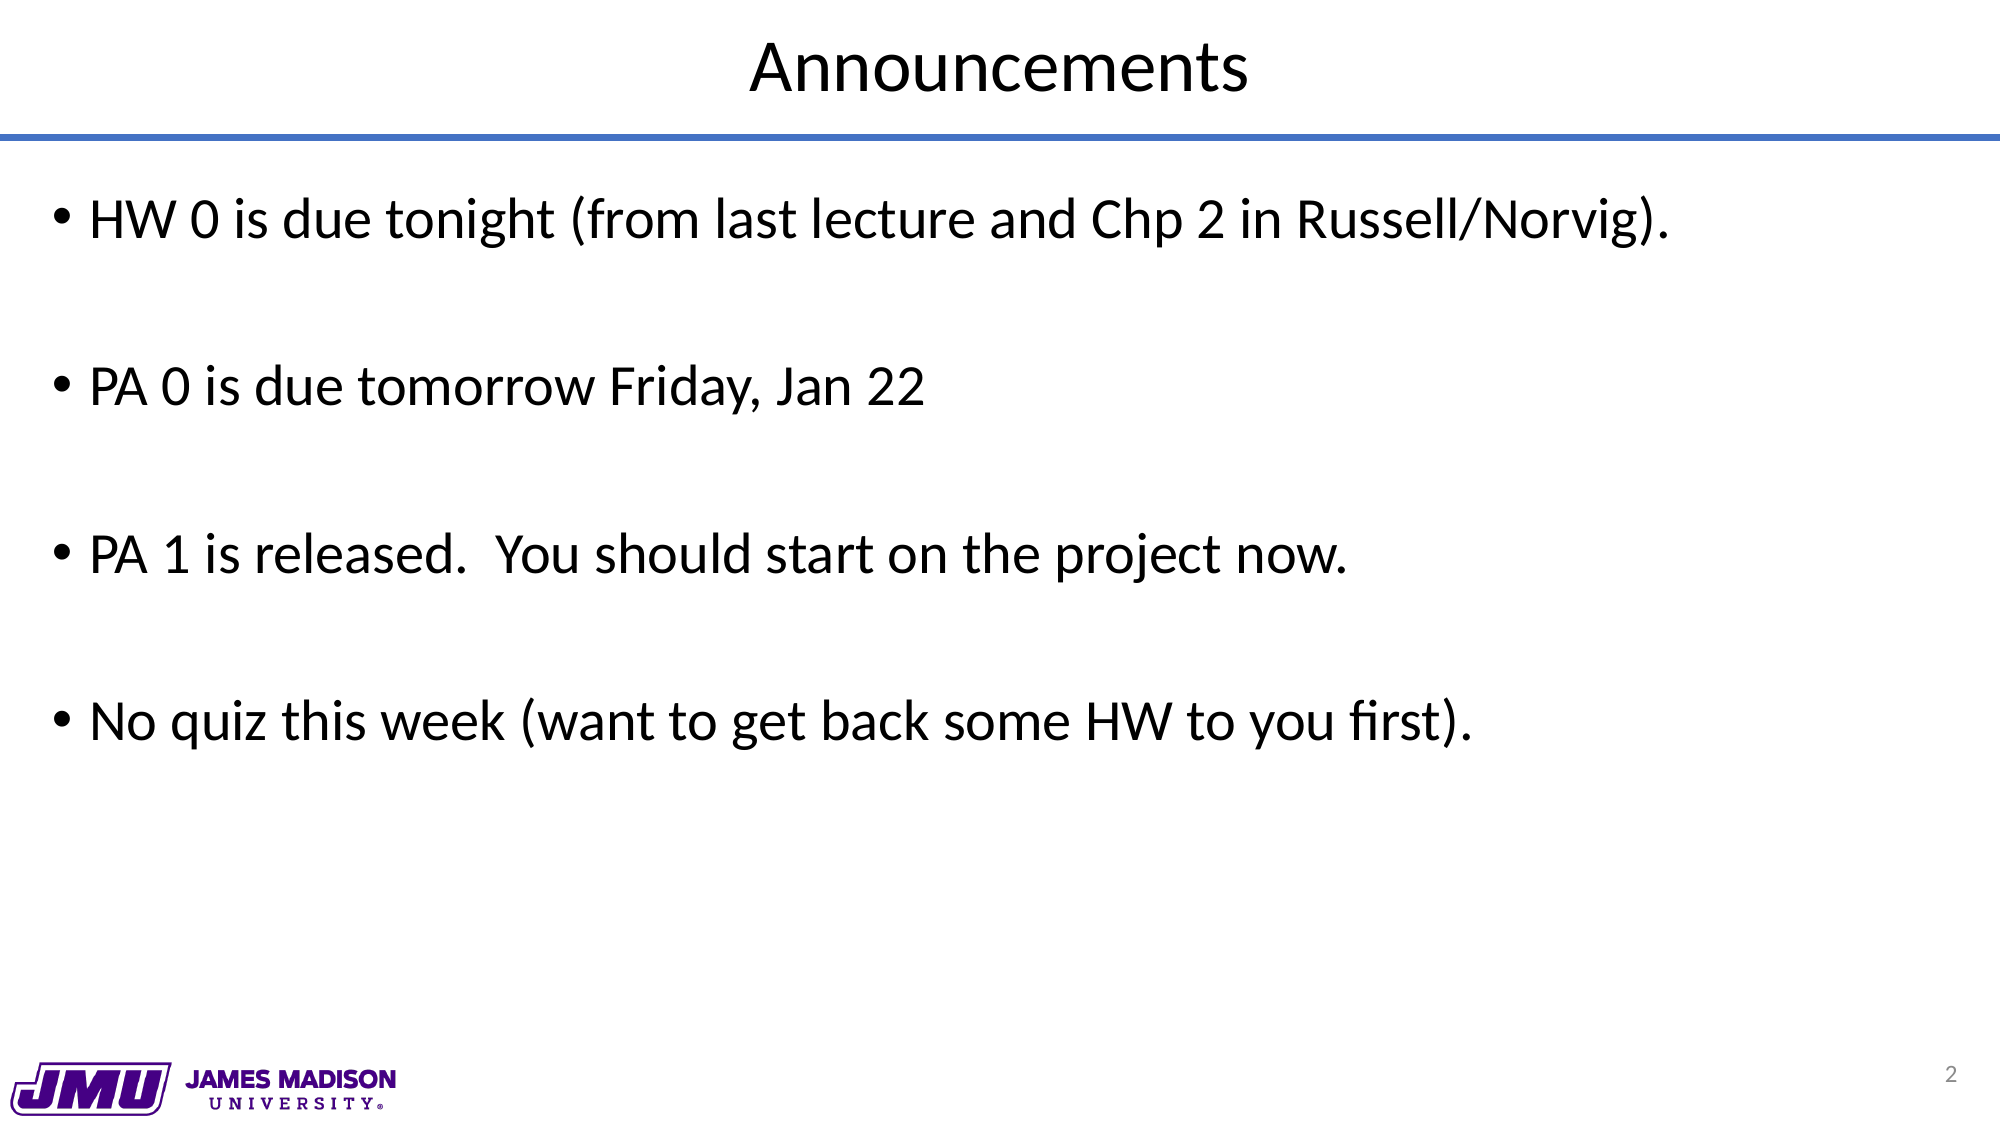

# Announcements
HW 0 is due tonight (from last lecture and Chp 2 in Russell/Norvig).

PA 0 is due tomorrow Friday, Jan 22

PA 1 is released.  You should start on the project now.

No quiz this week (want to get back some HW to you first).
2